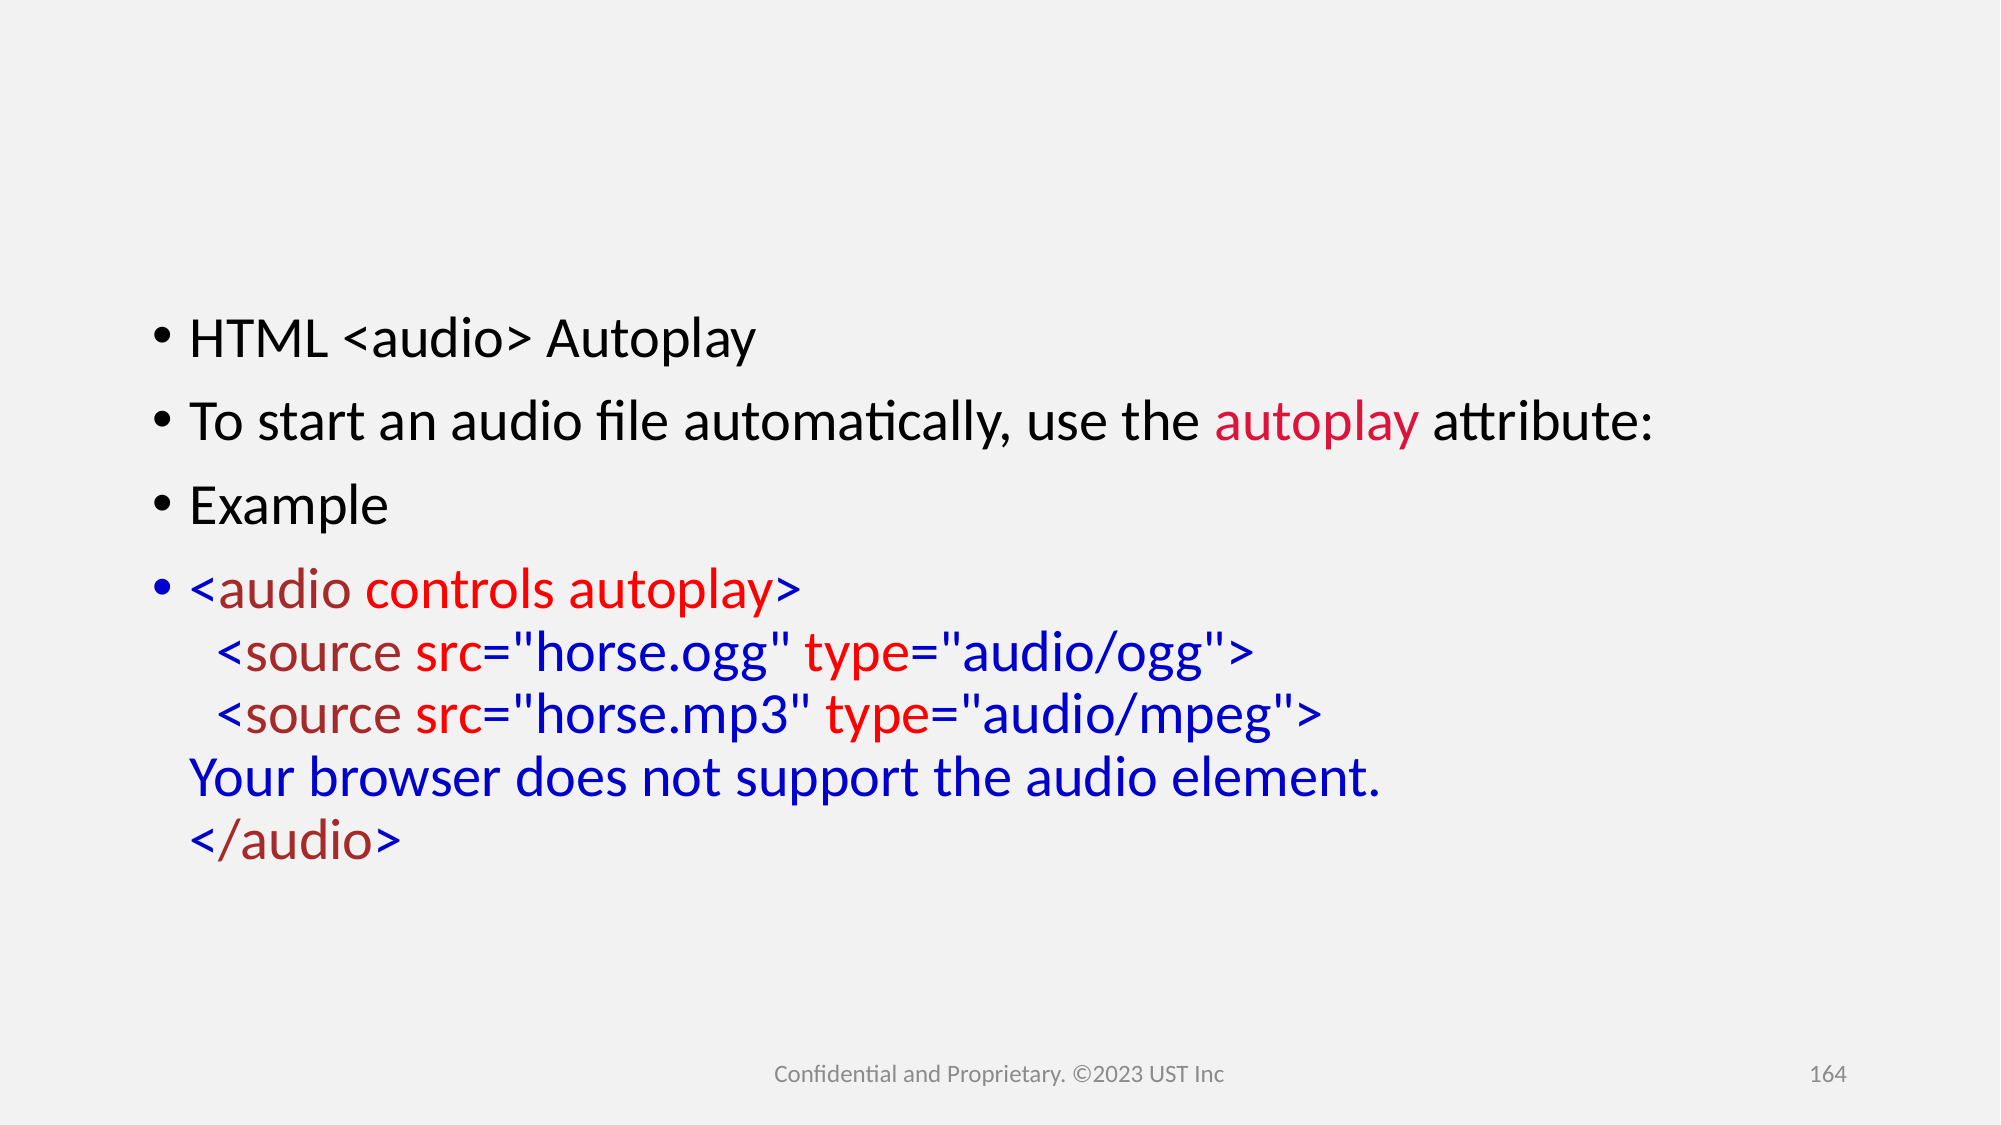

#
HTML <audio> Autoplay
To start an audio file automatically, use the autoplay attribute:
Example
<audio controls autoplay>
  <source src="horse.ogg" type="audio/ogg">
  <source src="horse.mp3" type="audio/mpeg">
Your browser does not support the audio element.
</audio>

Confidential and Proprietary. ©2023 UST Inc
164